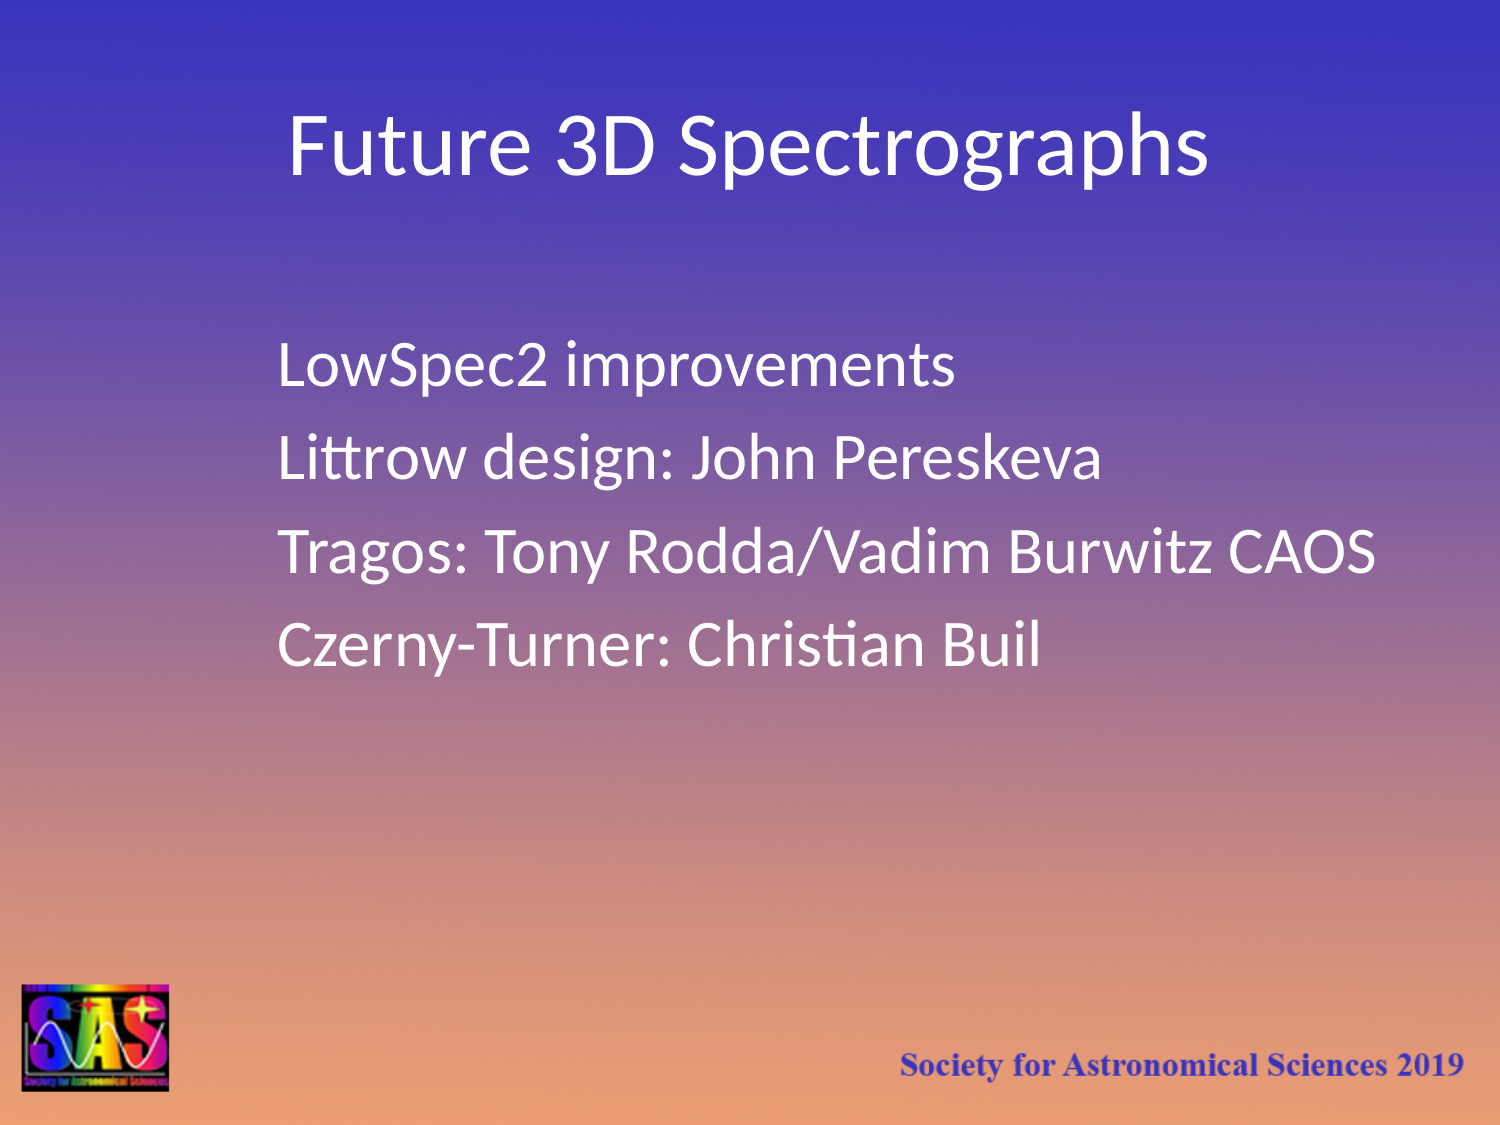

# Future 3D Spectrographs
LowSpec2 improvements
Littrow design: John Pereskeva
Tragos: Tony Rodda/Vadim Burwitz CAOS
Czerny-Turner: Christian Buil